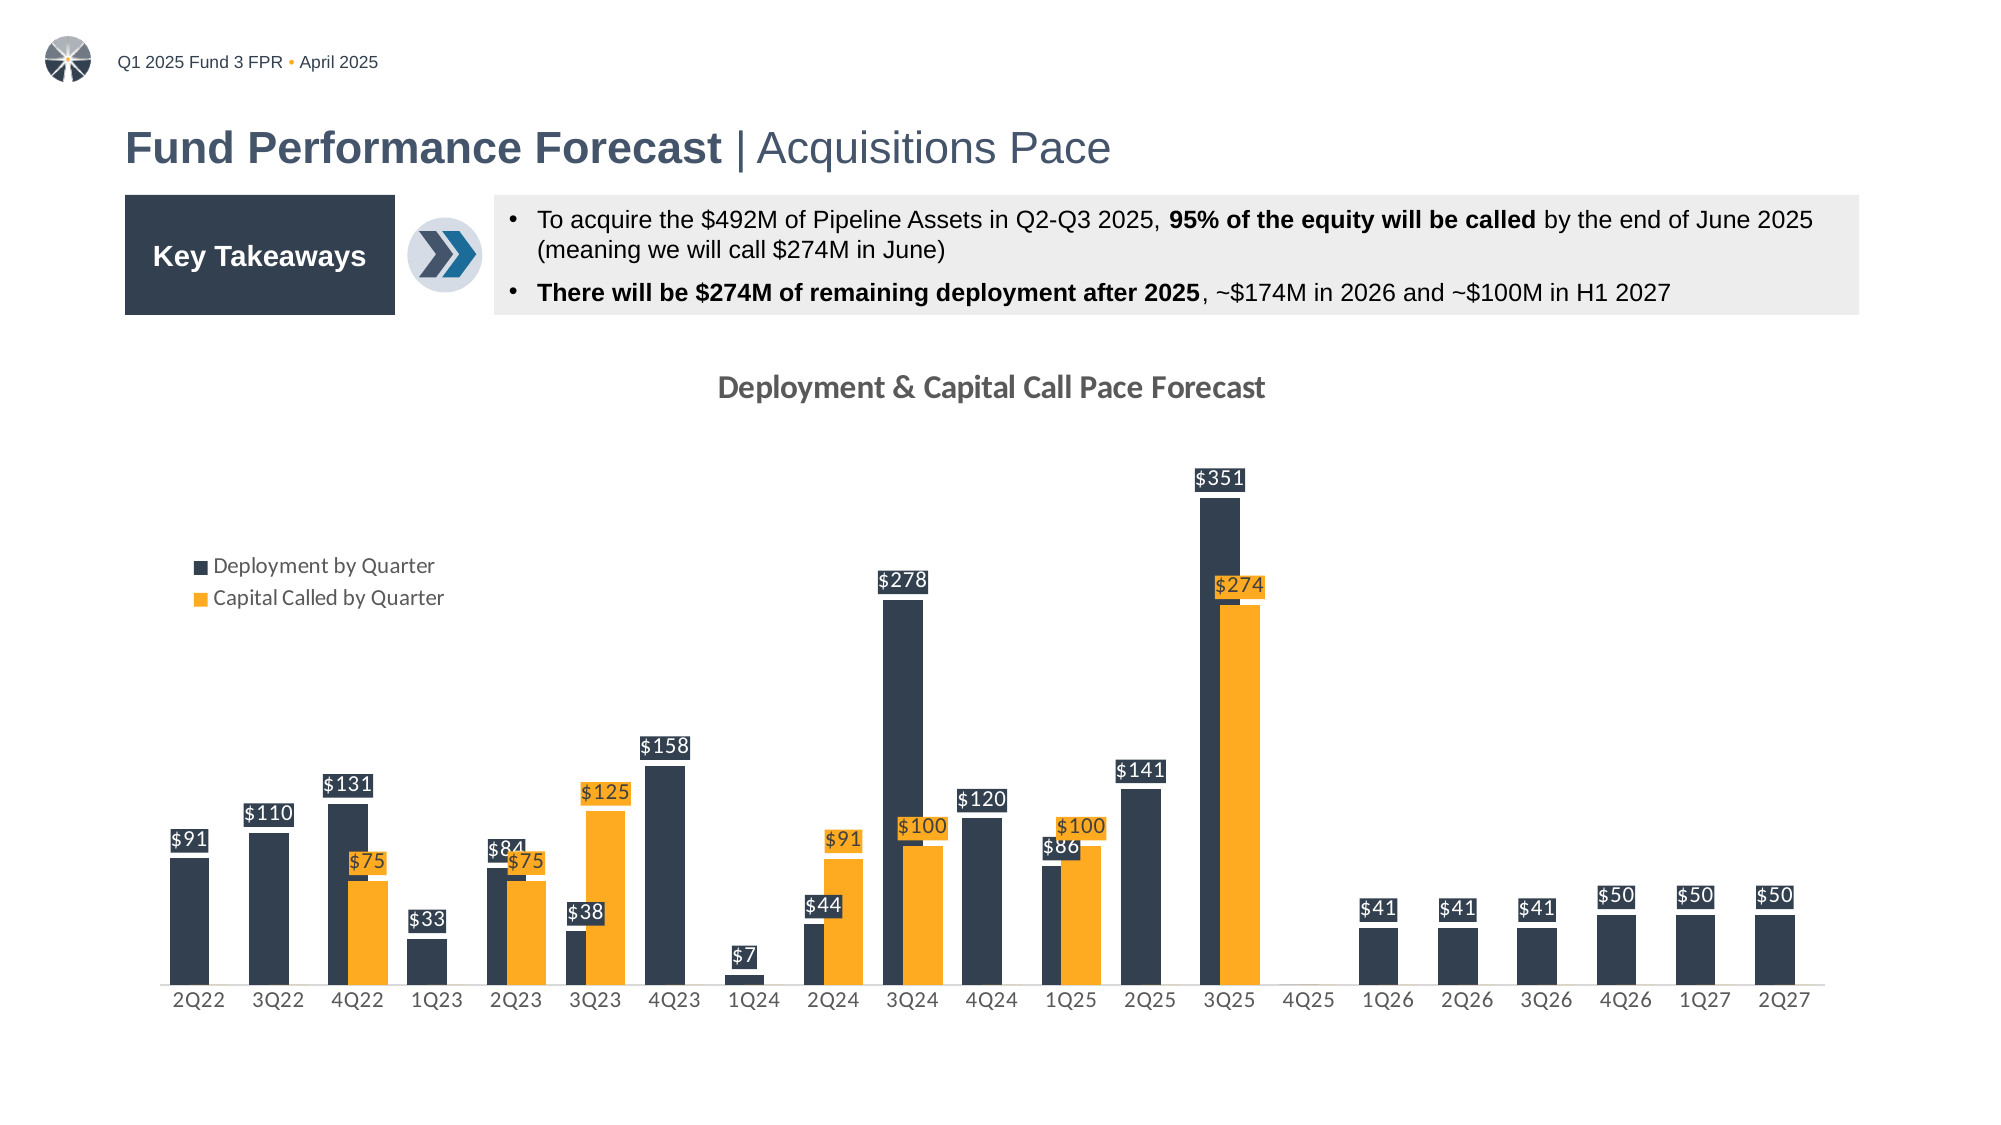

# Fund Performance Forecast | Acquisitions Pace
Key Takeaways
To acquire the $492M of Pipeline Assets in Q2-Q3 2025, 95% of the equity will be called by the end of June 2025 (meaning we will call $274M in June)
There will be $274M of remaining deployment after 2025, ~$174M in 2026 and ~$100M in H1 2027

### Chart: Deployment & Capital Call Pace Forecast

| Category | Deployment by Quarter | Capital Called by Quarter |
|---|---|---|
| 2Q22 | 91.1751925 | 0.0 |
| 3Q22 | 109.763122 | 0.0 |
| 4Q22 | 130.763 | 74.83776944 |
| 1Q23 | 33.05 | 0.0 |
| 2Q23 | 83.93625 | 75.0 |
| 3Q23 | 38.476 | 125.0 |
| 4Q23 | 158.0850000102 | 0.0 |
| 1Q24 | 6.9635 | 0.0 |
| 2Q24 | 43.65 | 90.77902358 |
| 3Q24 | 277.7169529190956 | 100.0 |
| 4Q24 | 120.17191751600001 | 0.0 |
| 1Q25 | 85.525678 | 100.0 |
| 2Q25 | 141.13629999999984 | 0.0 |
| 3Q25 | 351.34587058977496 | 273.97810863949996 |
| 4Q25 | 0.0 | 0.0 |
| 1Q26 | 41.156887499999996 | 0.0 |
| 2Q26 | 41.156887499999996 | 0.0 |
| 3Q26 | 41.156887499999996 | 0.0 |
| 4Q26 | 50.30286249999999 | 0.0 |
| 1Q27 | 50.30286249999999 | 0.0 |
| 2Q27 | 50.30286249999999 | 0.0 |